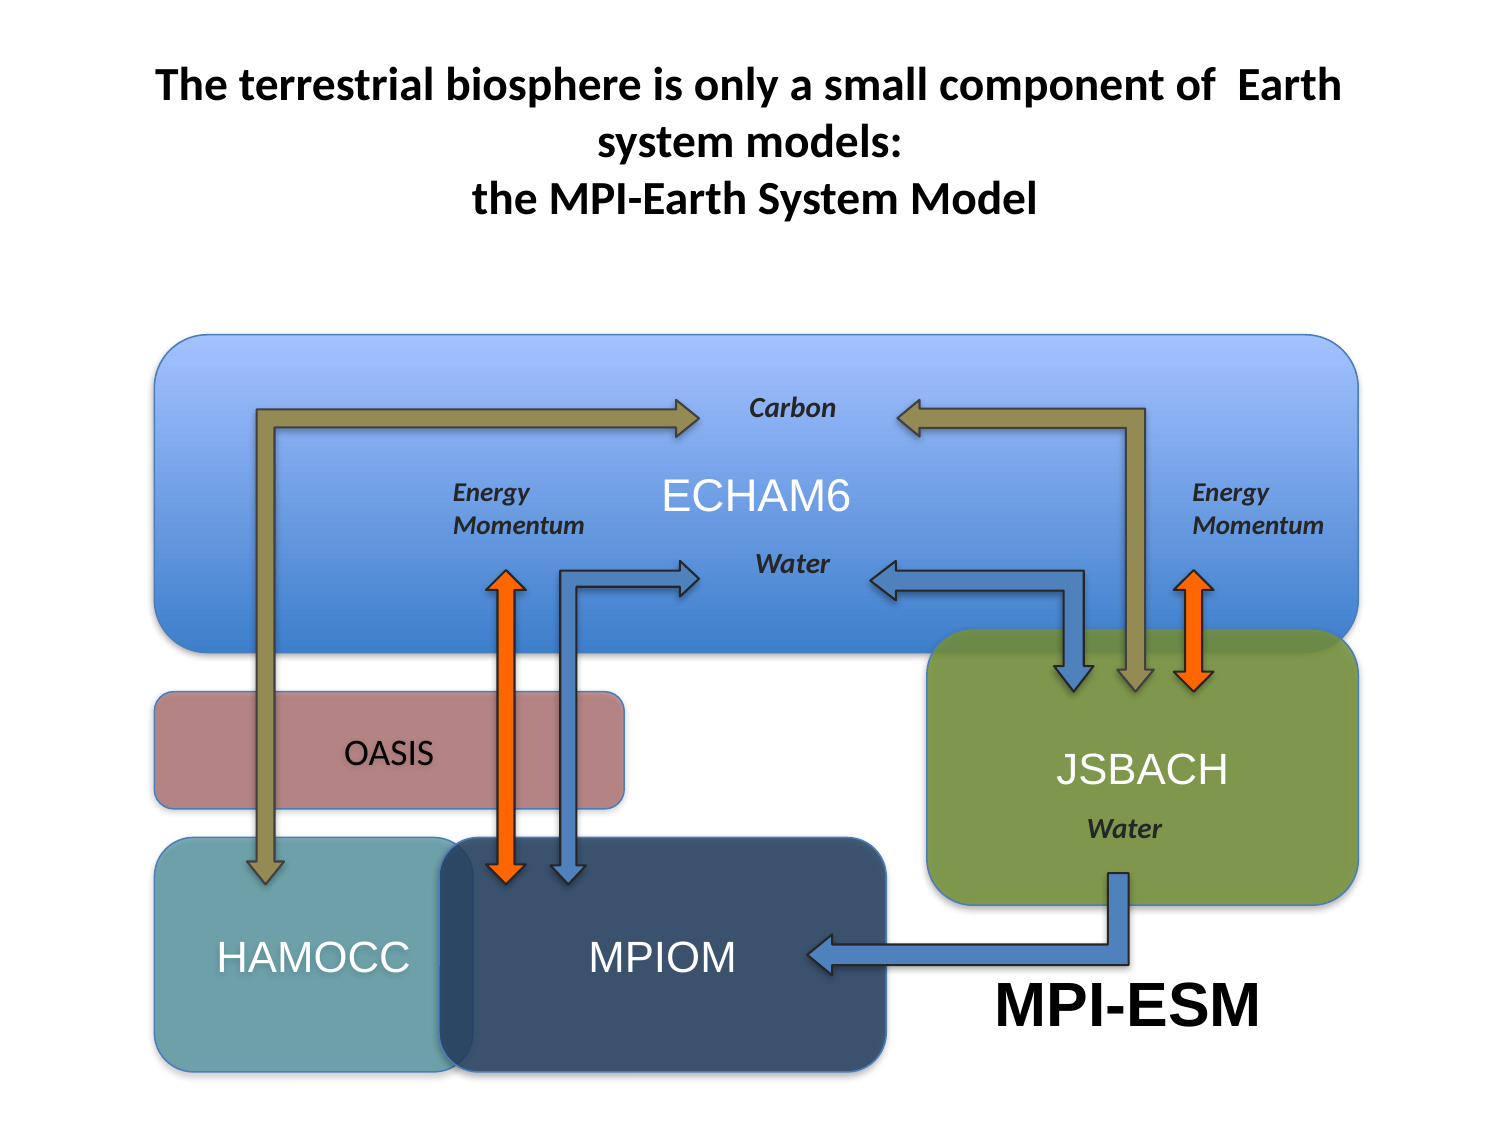

# The terrestrial biosphere is only a small component of  Earth system models: the MPI-Earth System Model
ECHAM6
Carbon

Energy
Momentum
Energy
Momentum

Water

JSBACH
OASIS

Water
HAMOCC
MPIOM
MPI-ESM